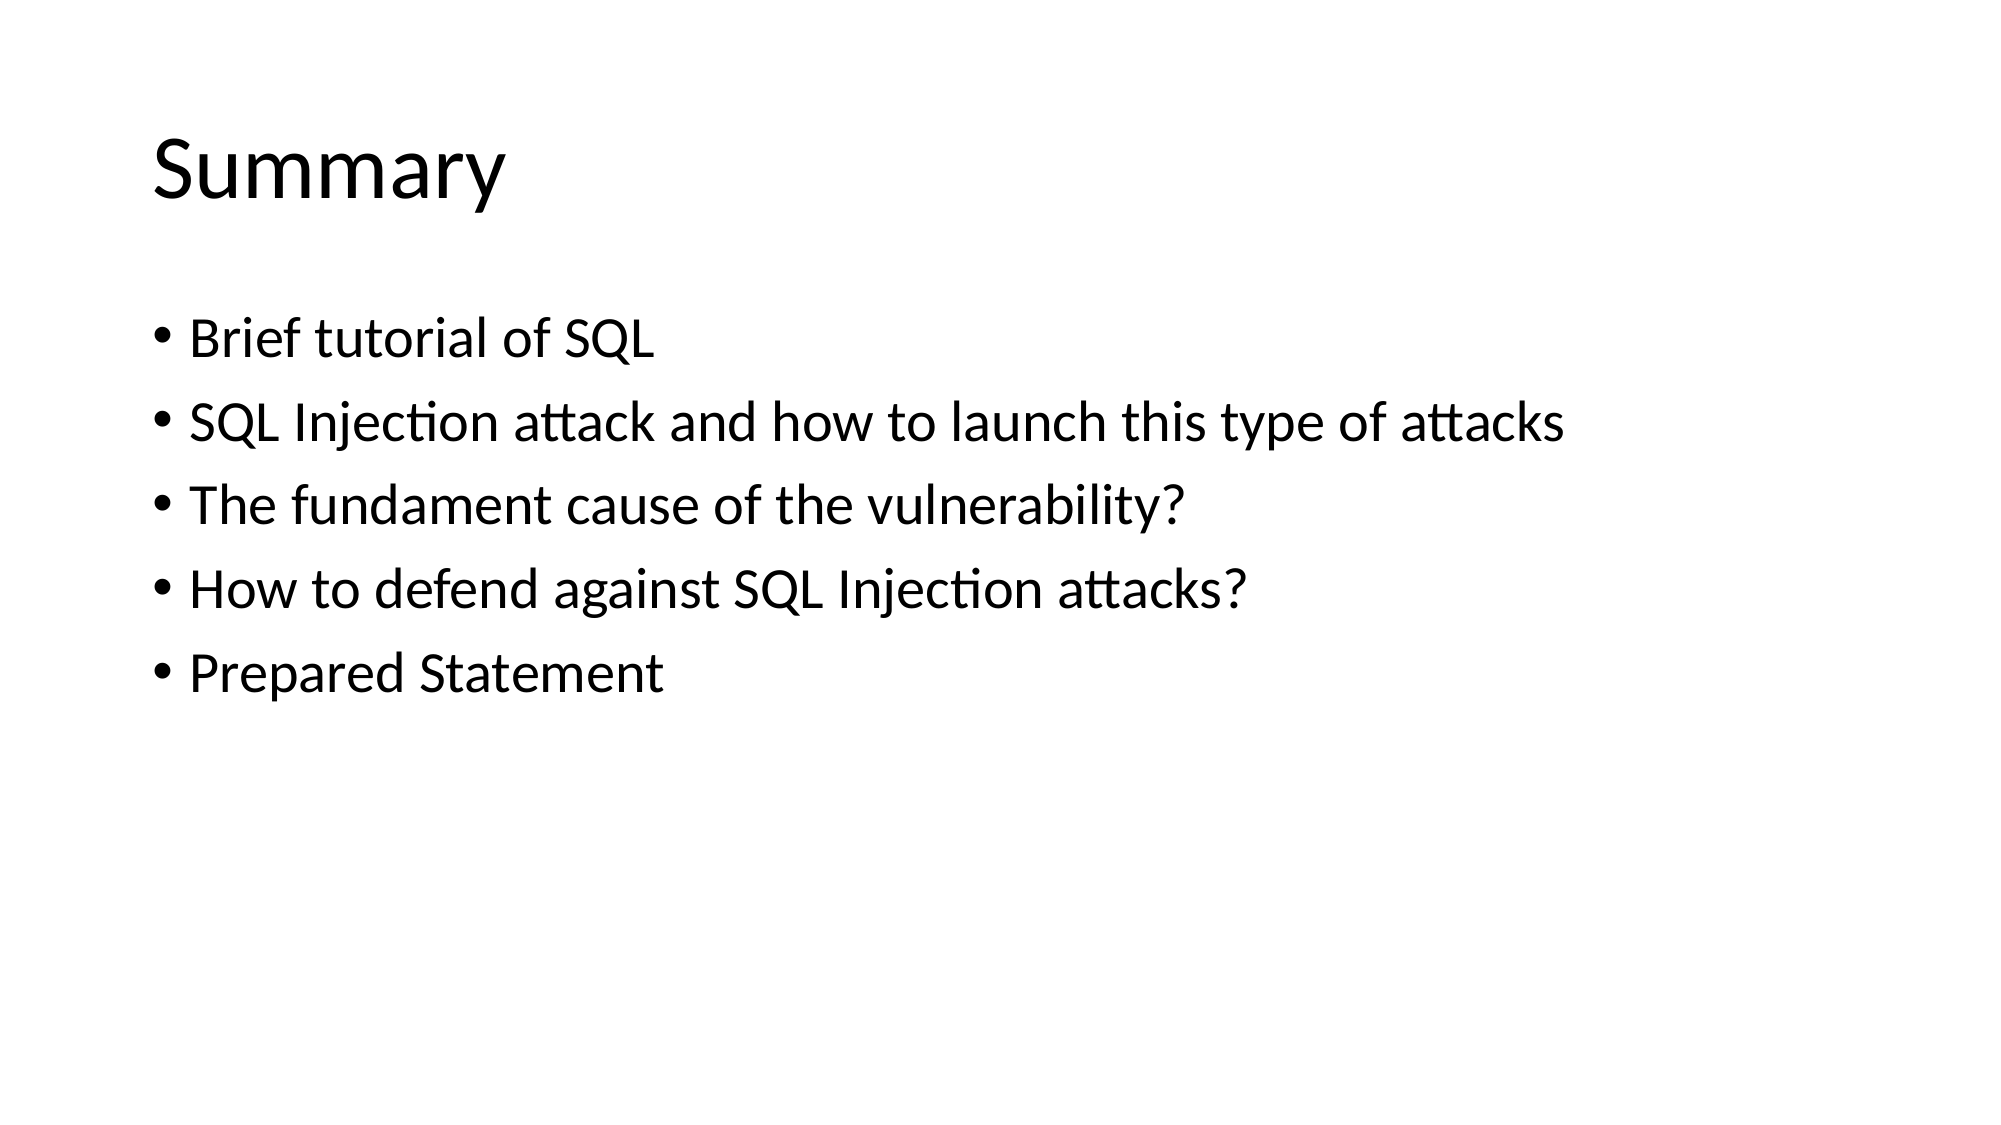

# Summary
Brief tutorial of SQL
SQL Injection attack and how to launch this type of attacks
The fundament cause of the vulnerability?
How to defend against SQL Injection attacks?
Prepared Statement